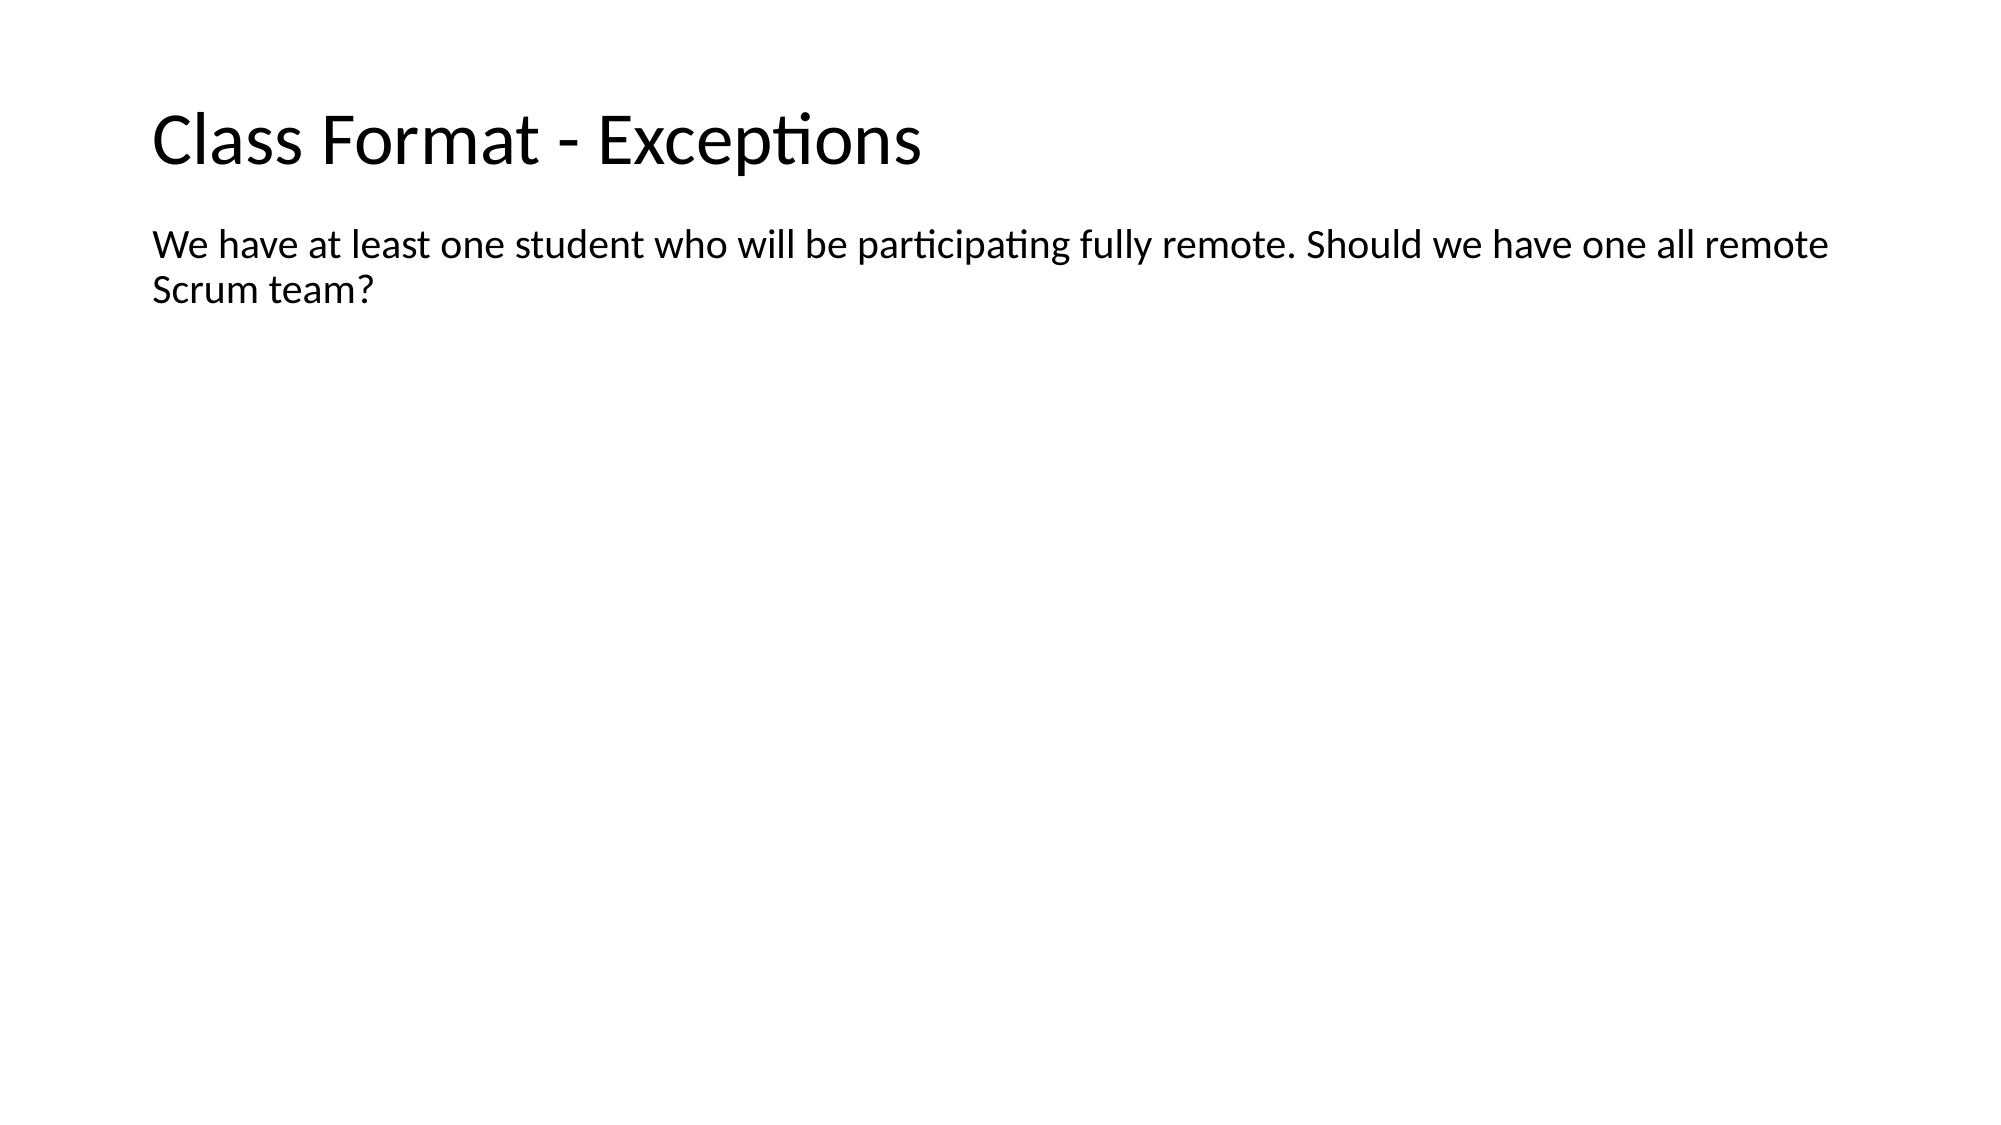

# Class Format - Exceptions
We have at least one student who will be participating fully remote. Should we have one all remote Scrum team?